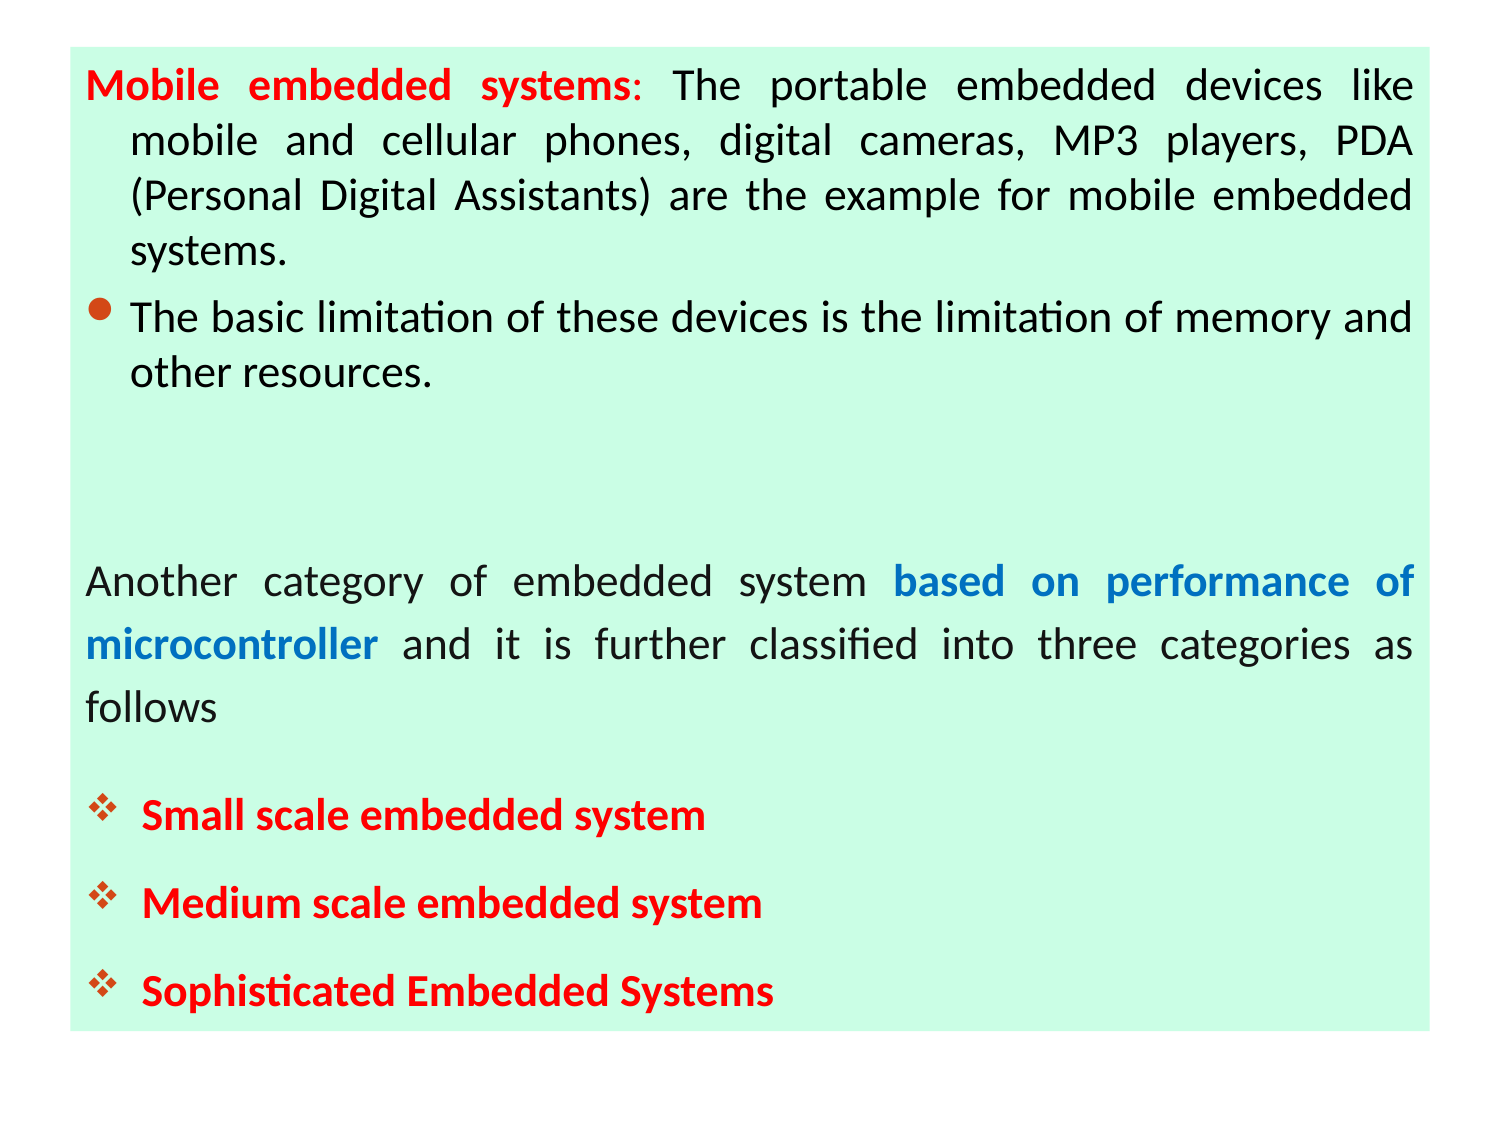

Mobile embedded systems: The portable embedded devices like mobile and cellular phones, digital cameras, MP3 players, PDA (Personal Digital Assistants) are the example for mobile embedded systems.
The basic limitation of these devices is the limitation of memory and other resources.

Another category of embedded system based on performance of microcontroller and it is further classified into three categories as follows
Small scale embedded system
Medium scale embedded system
Sophisticated Embedded Systems